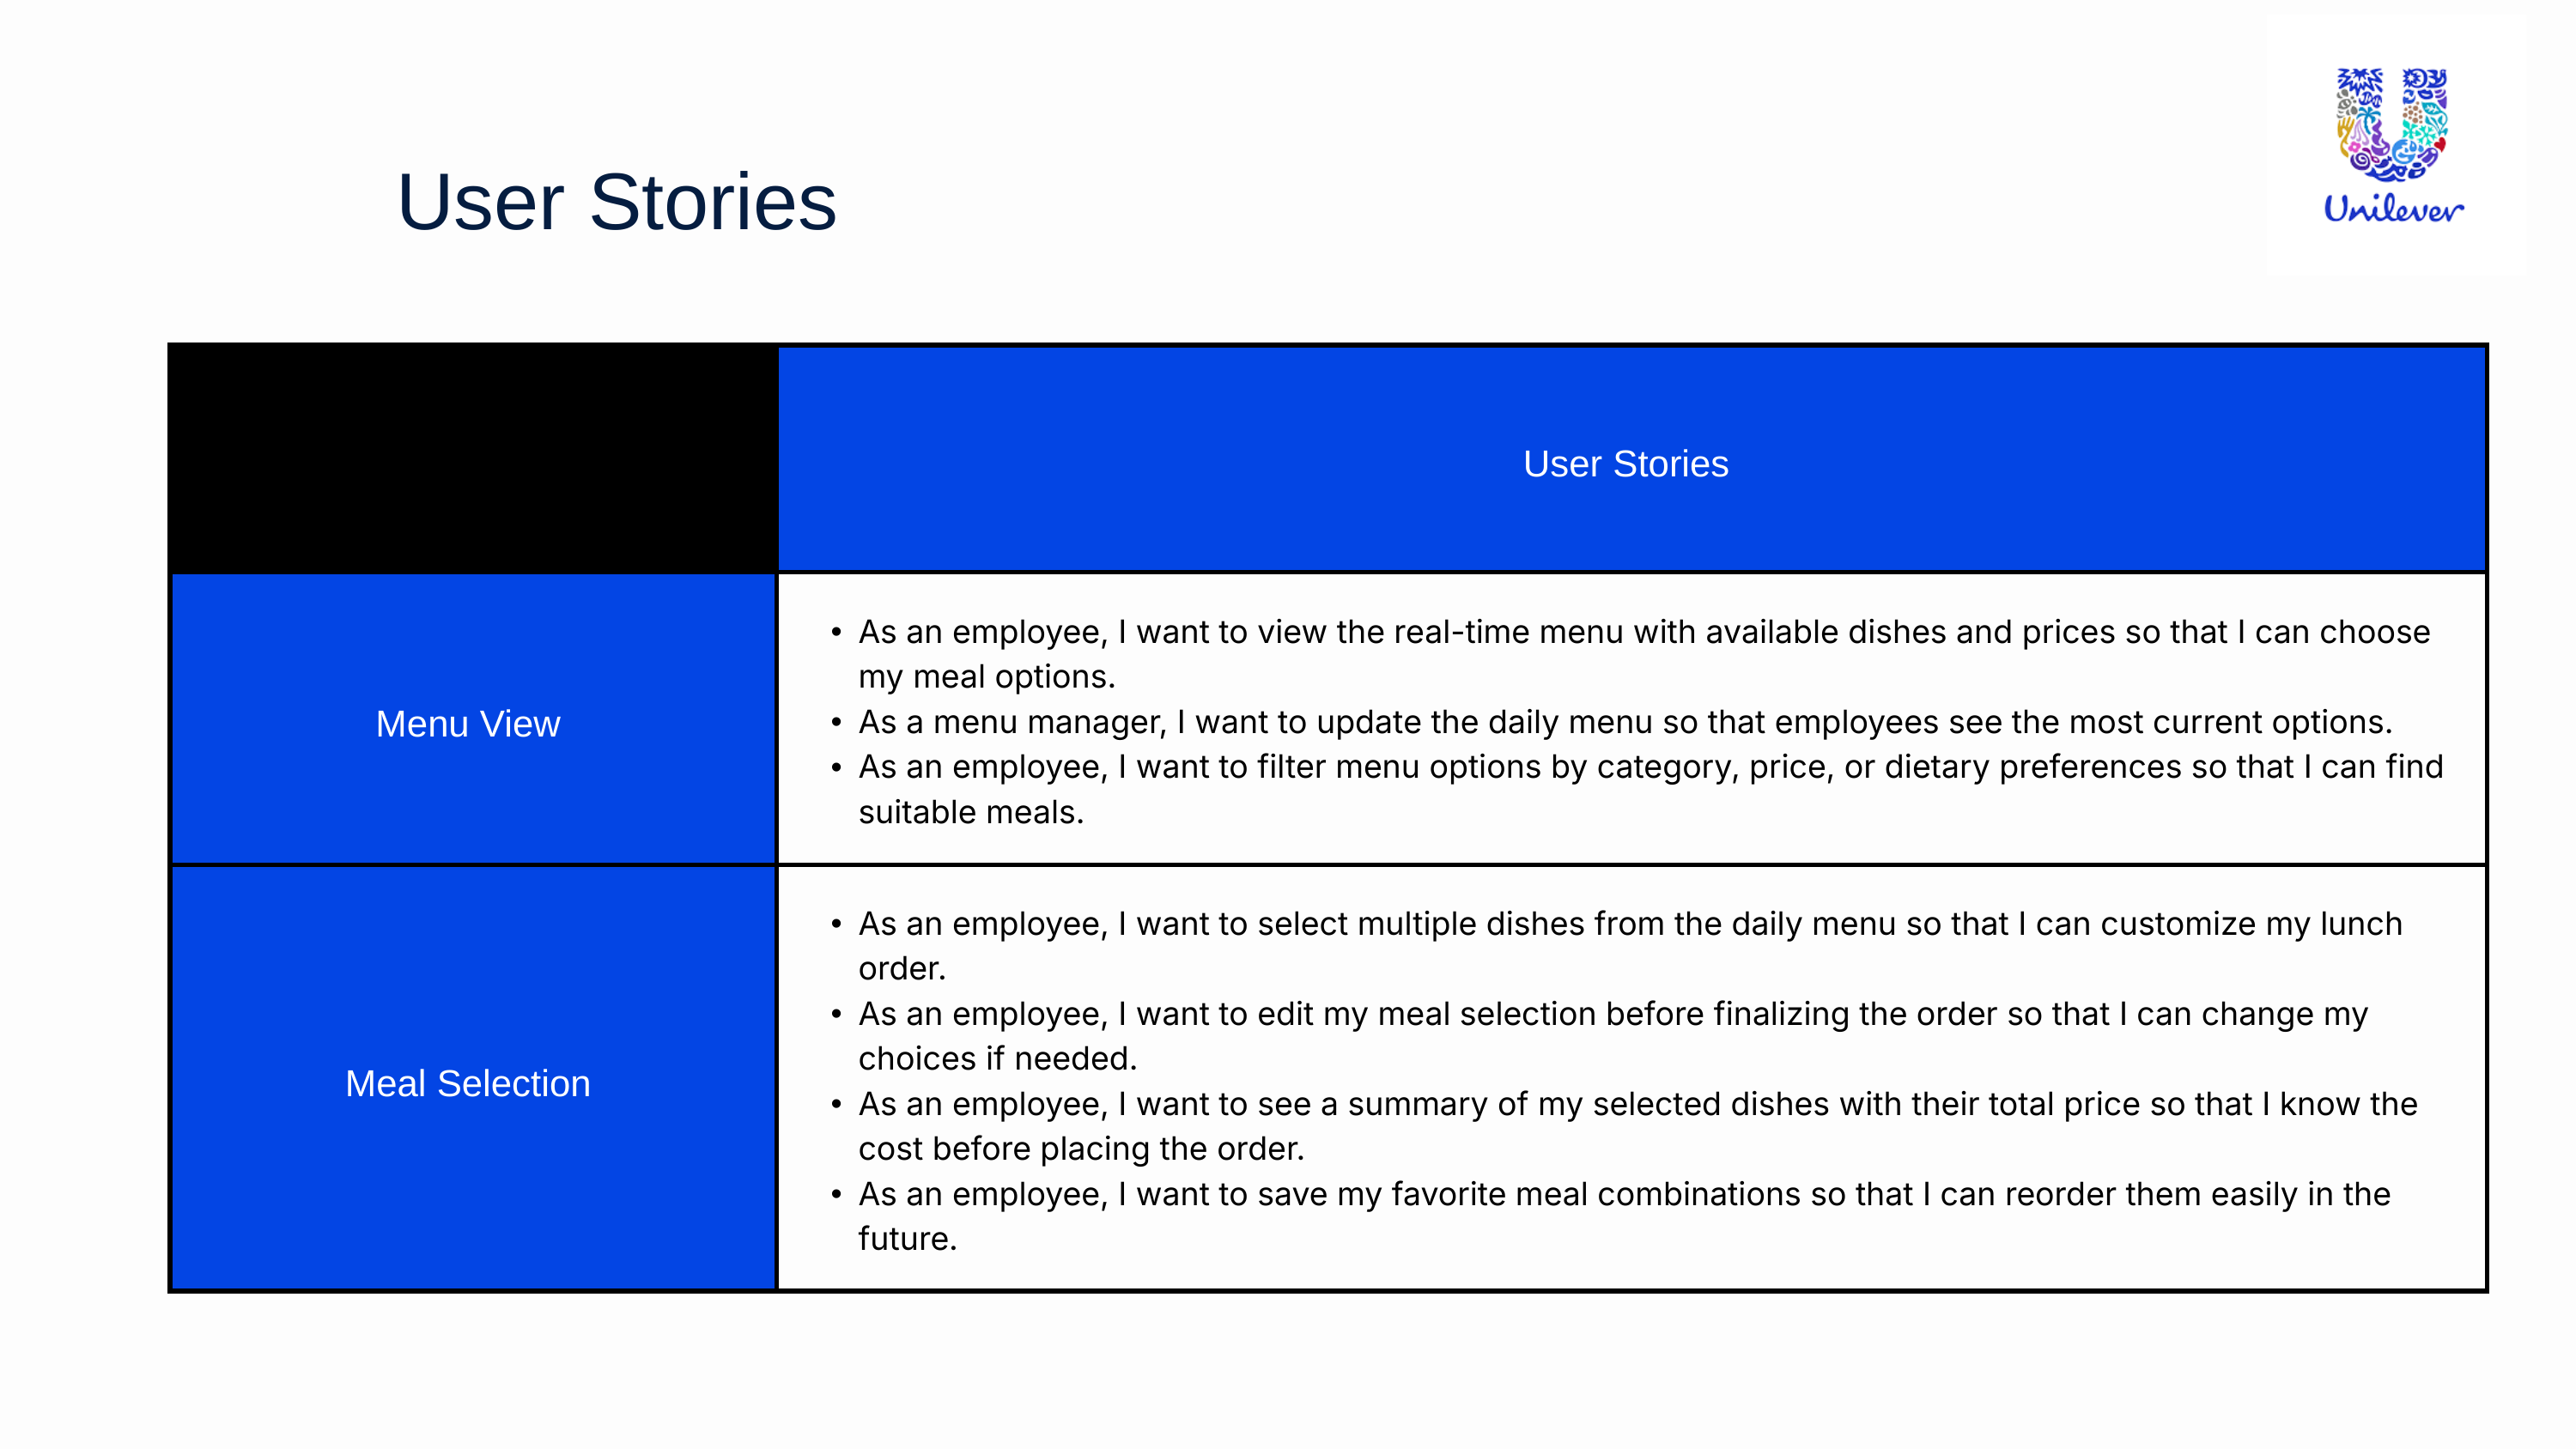

User Stories
|  | User Stories |
| --- | --- |
| Menu View | As an employee, I want to view the real-time menu with available dishes and prices so that I can choose my meal options. As a menu manager, I want to update the daily menu so that employees see the most current options. As an employee, I want to filter menu options by category, price, or dietary preferences so that I can find suitable meals. |
| Meal Selection | As an employee, I want to select multiple dishes from the daily menu so that I can customize my lunch order. As an employee, I want to edit my meal selection before finalizing the order so that I can change my choices if needed. As an employee, I want to see a summary of my selected dishes with their total price so that I know the cost before placing the order. As an employee, I want to save my favorite meal combinations so that I can reorder them easily in the future. |